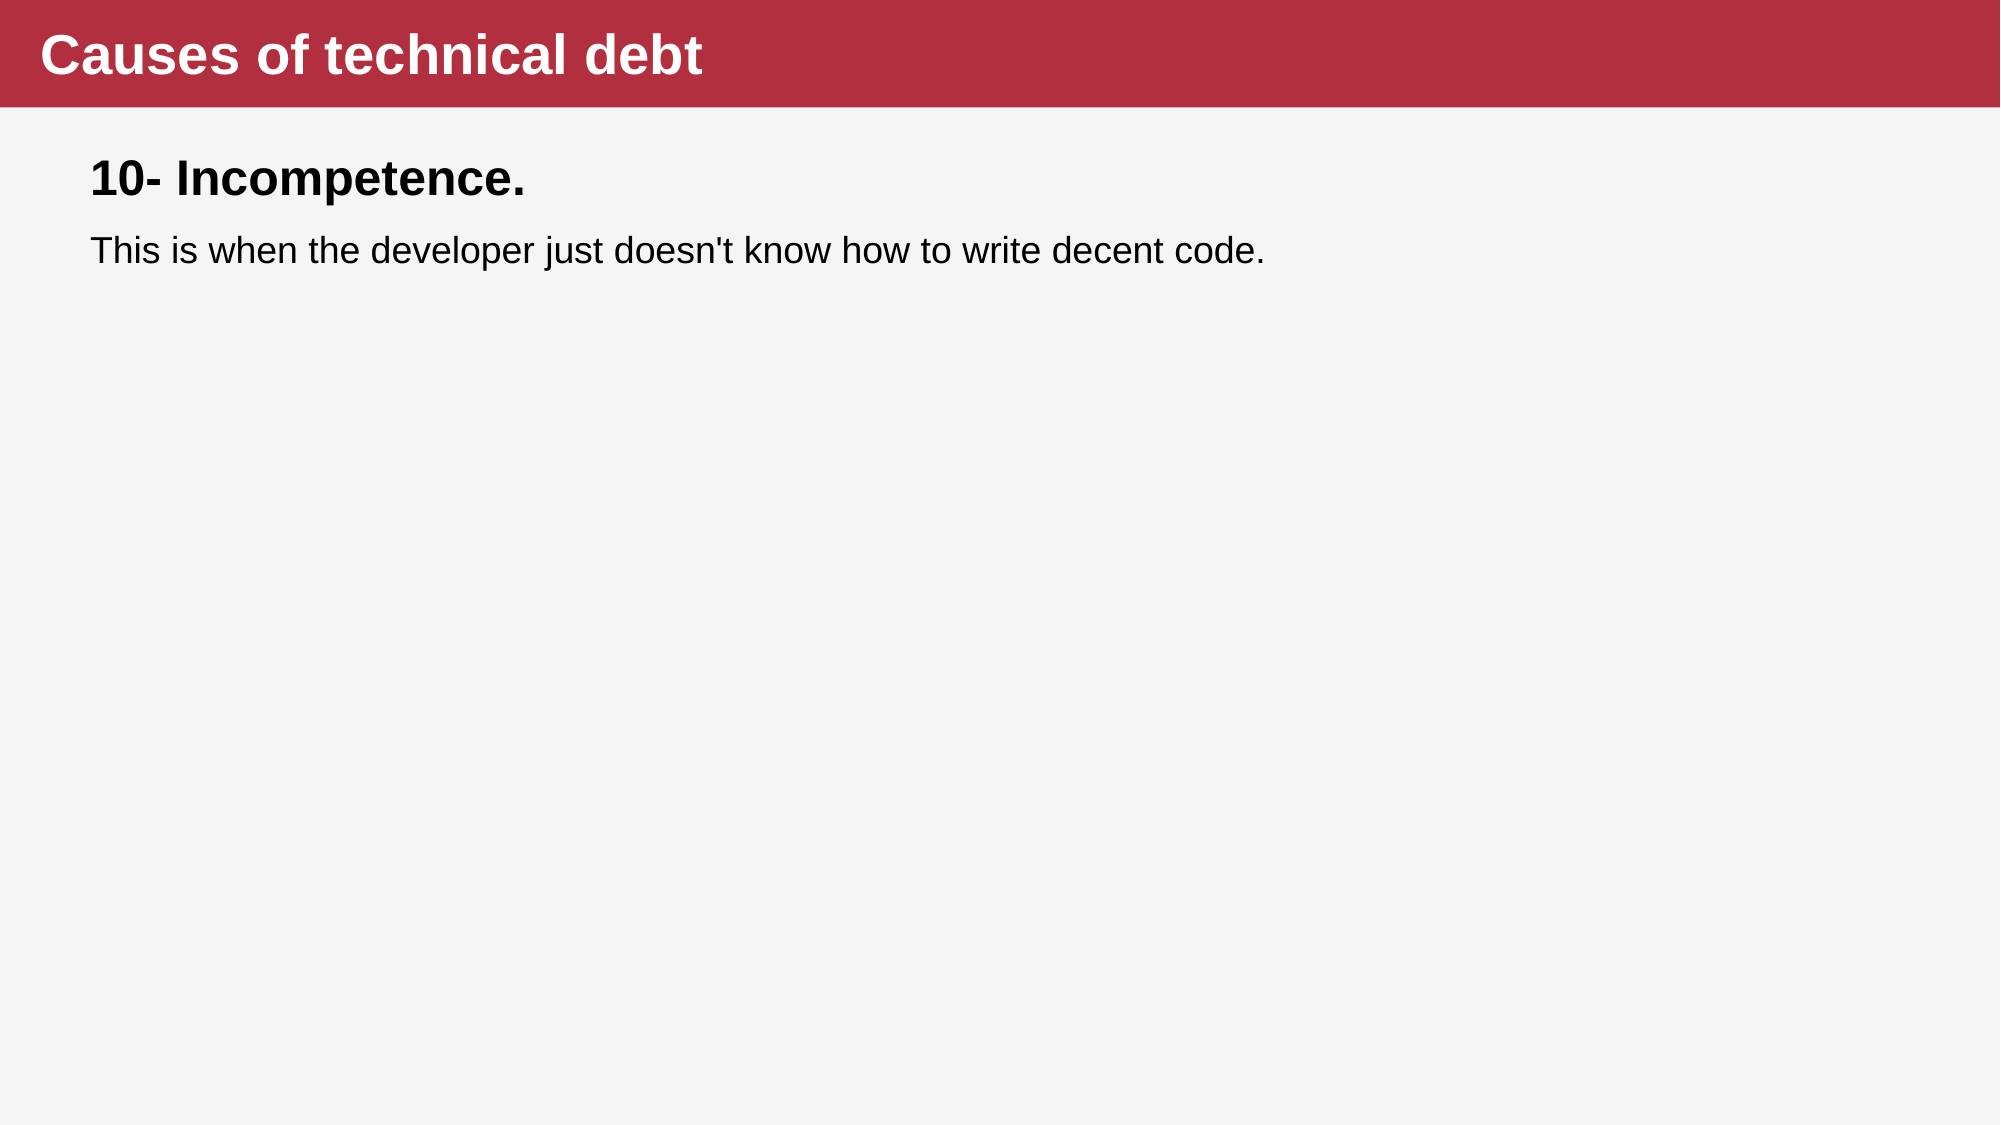

# Causes of technical debt
10- Incompetence.
This is when the developer just doesn't know how to write decent code.